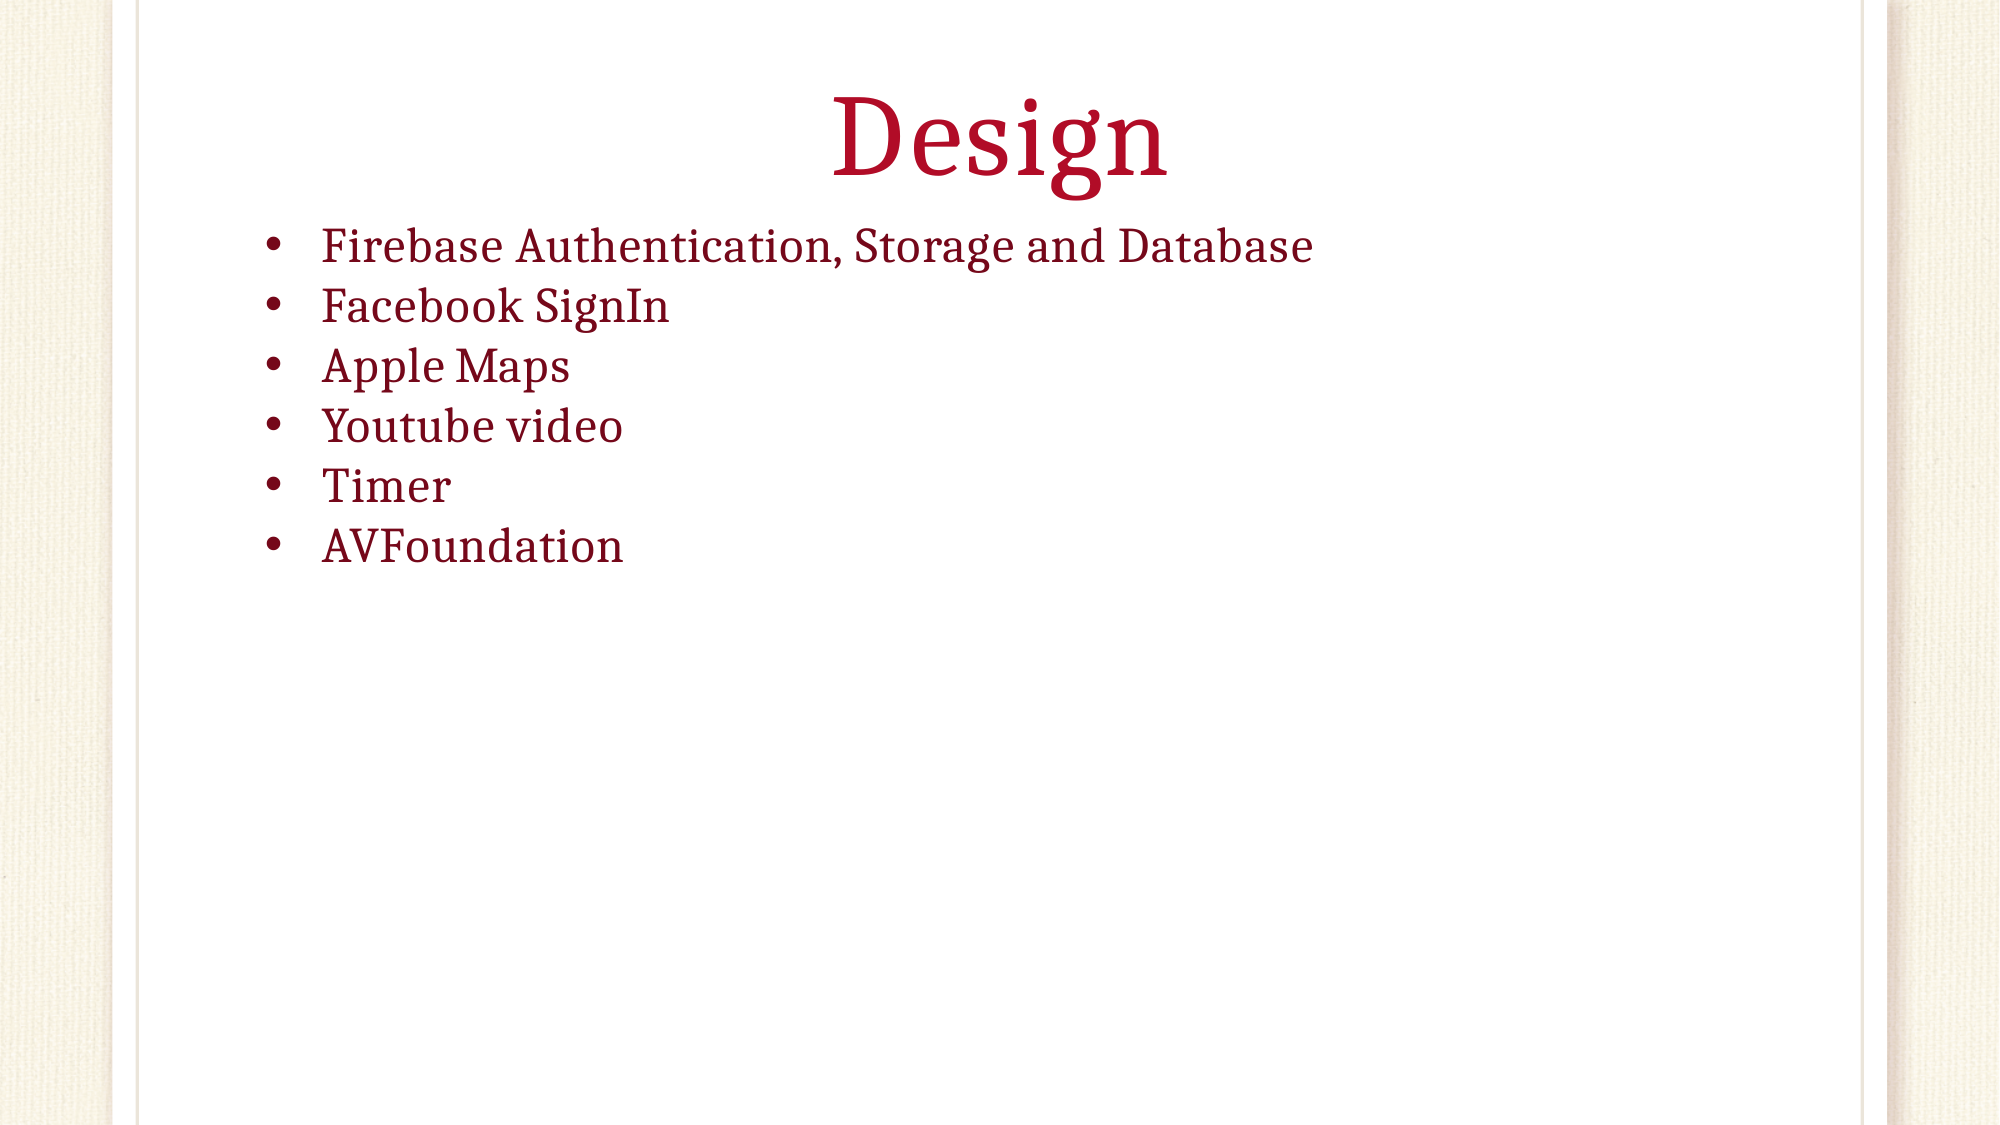

# Design
Firebase Authentication, Storage and Database
Facebook SignIn
Apple Maps
Youtube video
Timer
AVFoundation